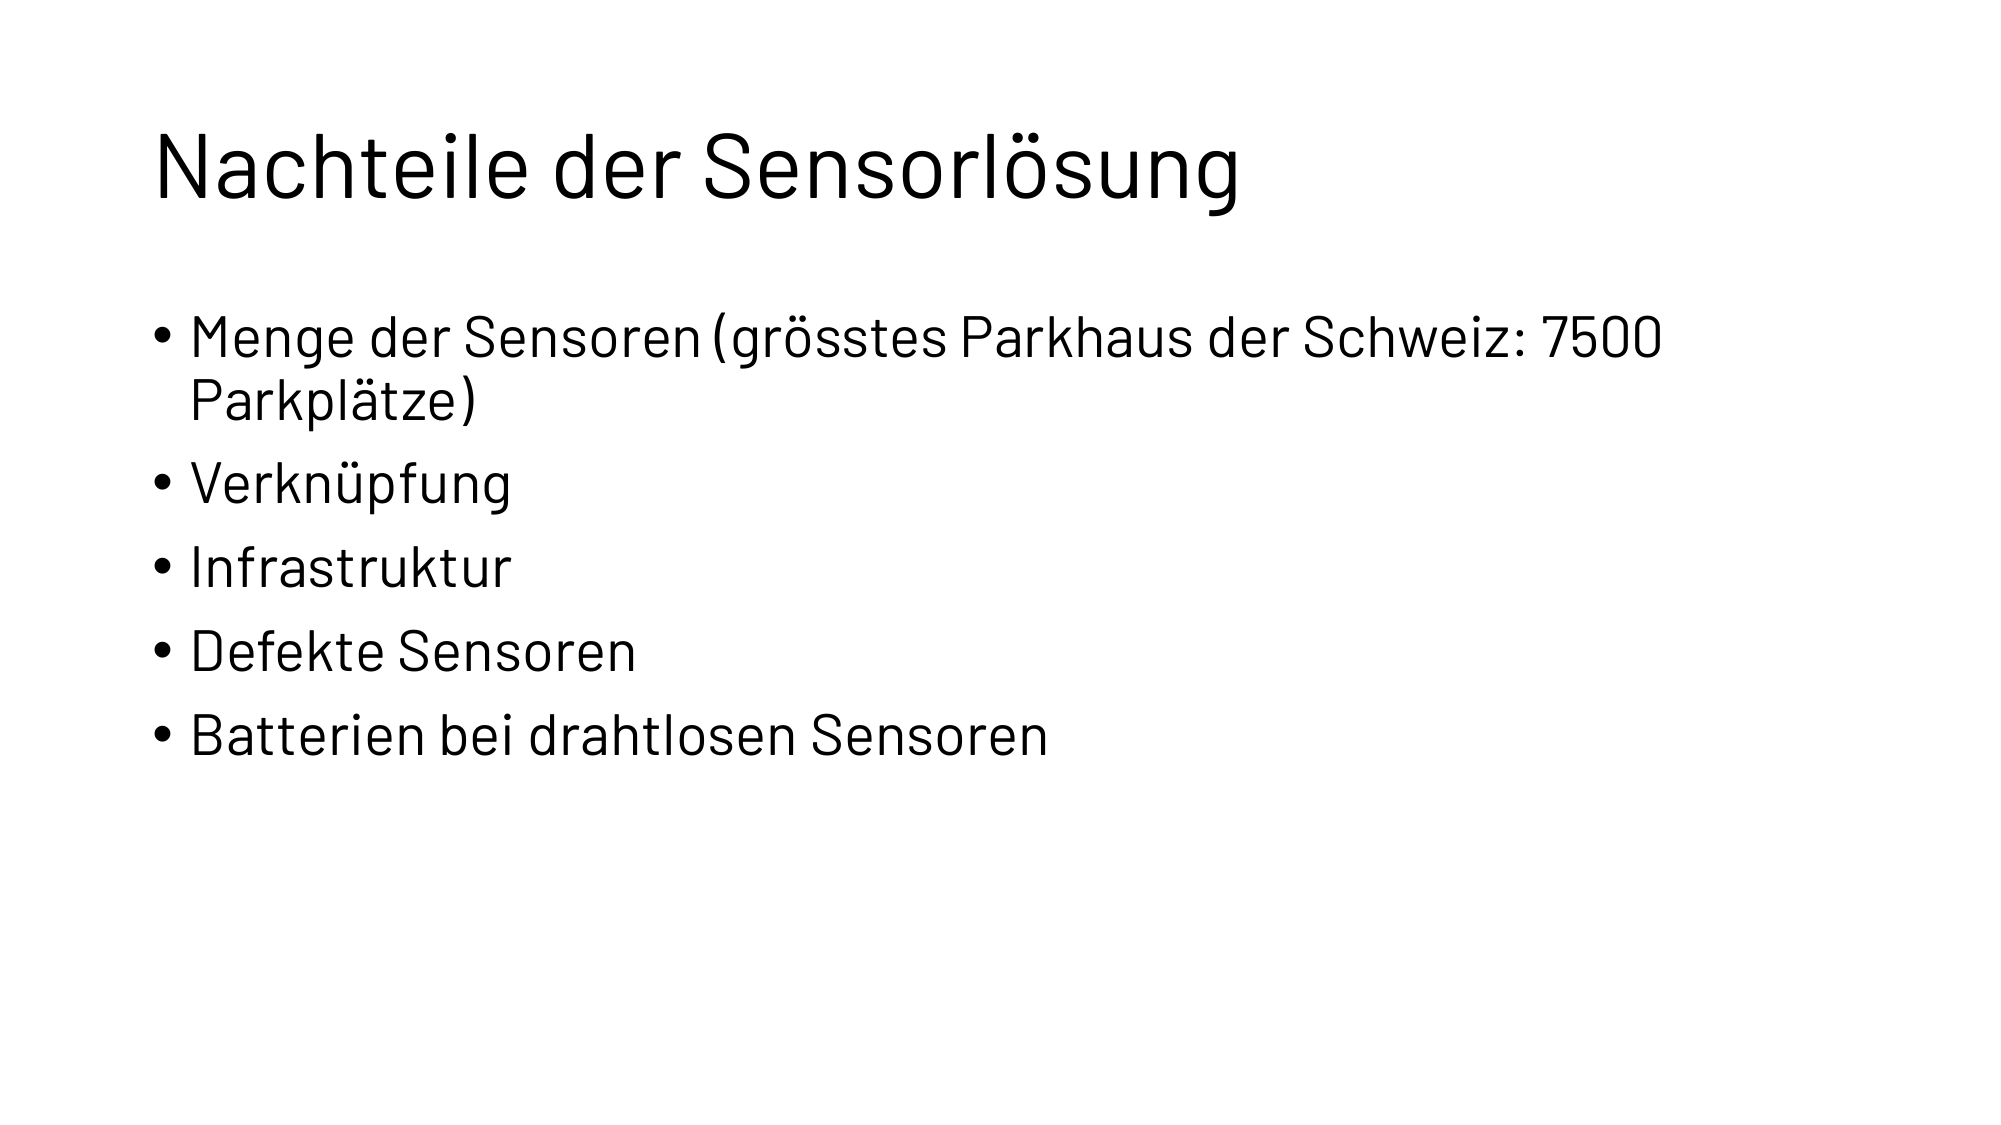

# Nachteile der Sensorlösung
Menge der Sensoren (grösstes Parkhaus der Schweiz: 7500 Parkplätze)
Verknüpfung
Infrastruktur
Defekte Sensoren
Batterien bei drahtlosen Sensoren